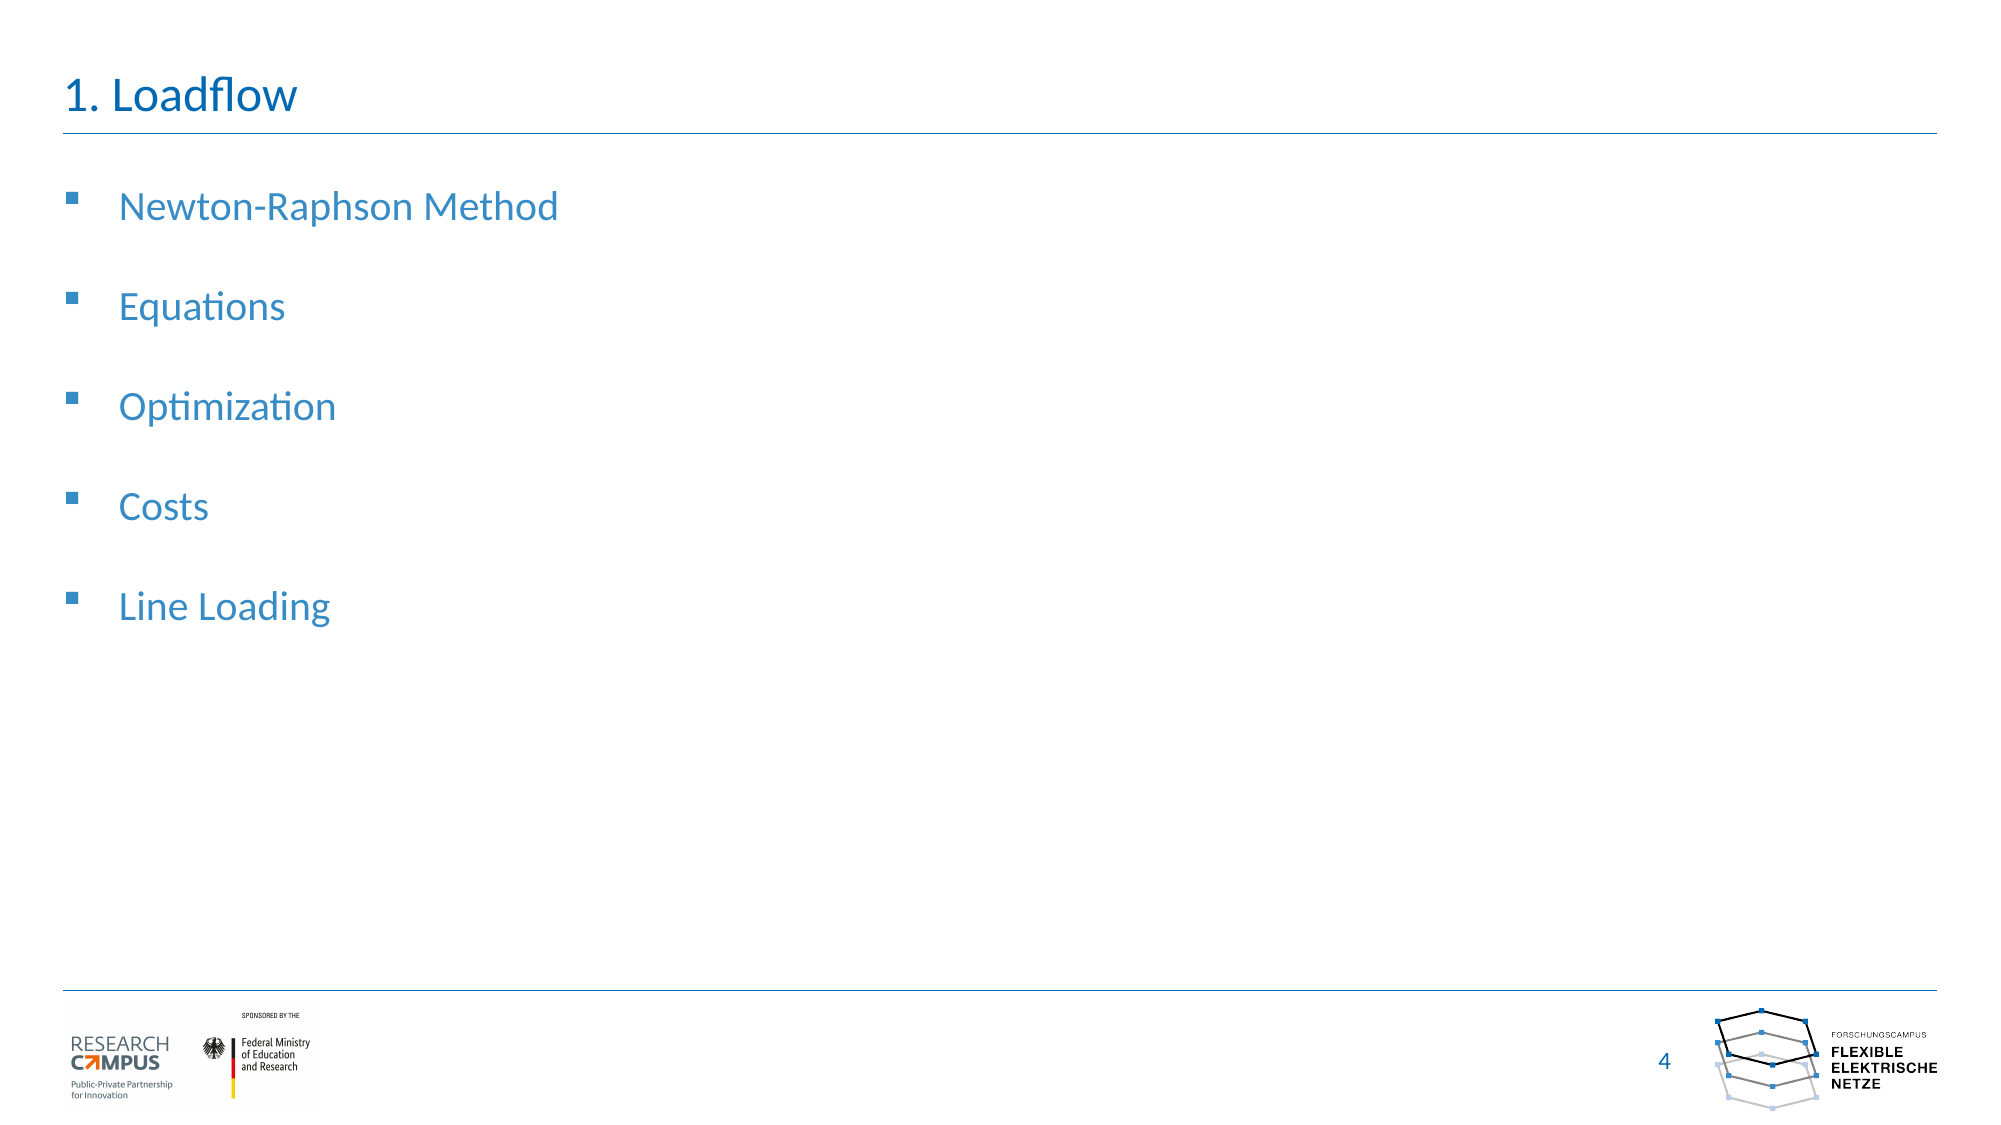

# 1. Loadflow
Newton-Raphson Method

Equations

Optimization

Costs

Line Loading